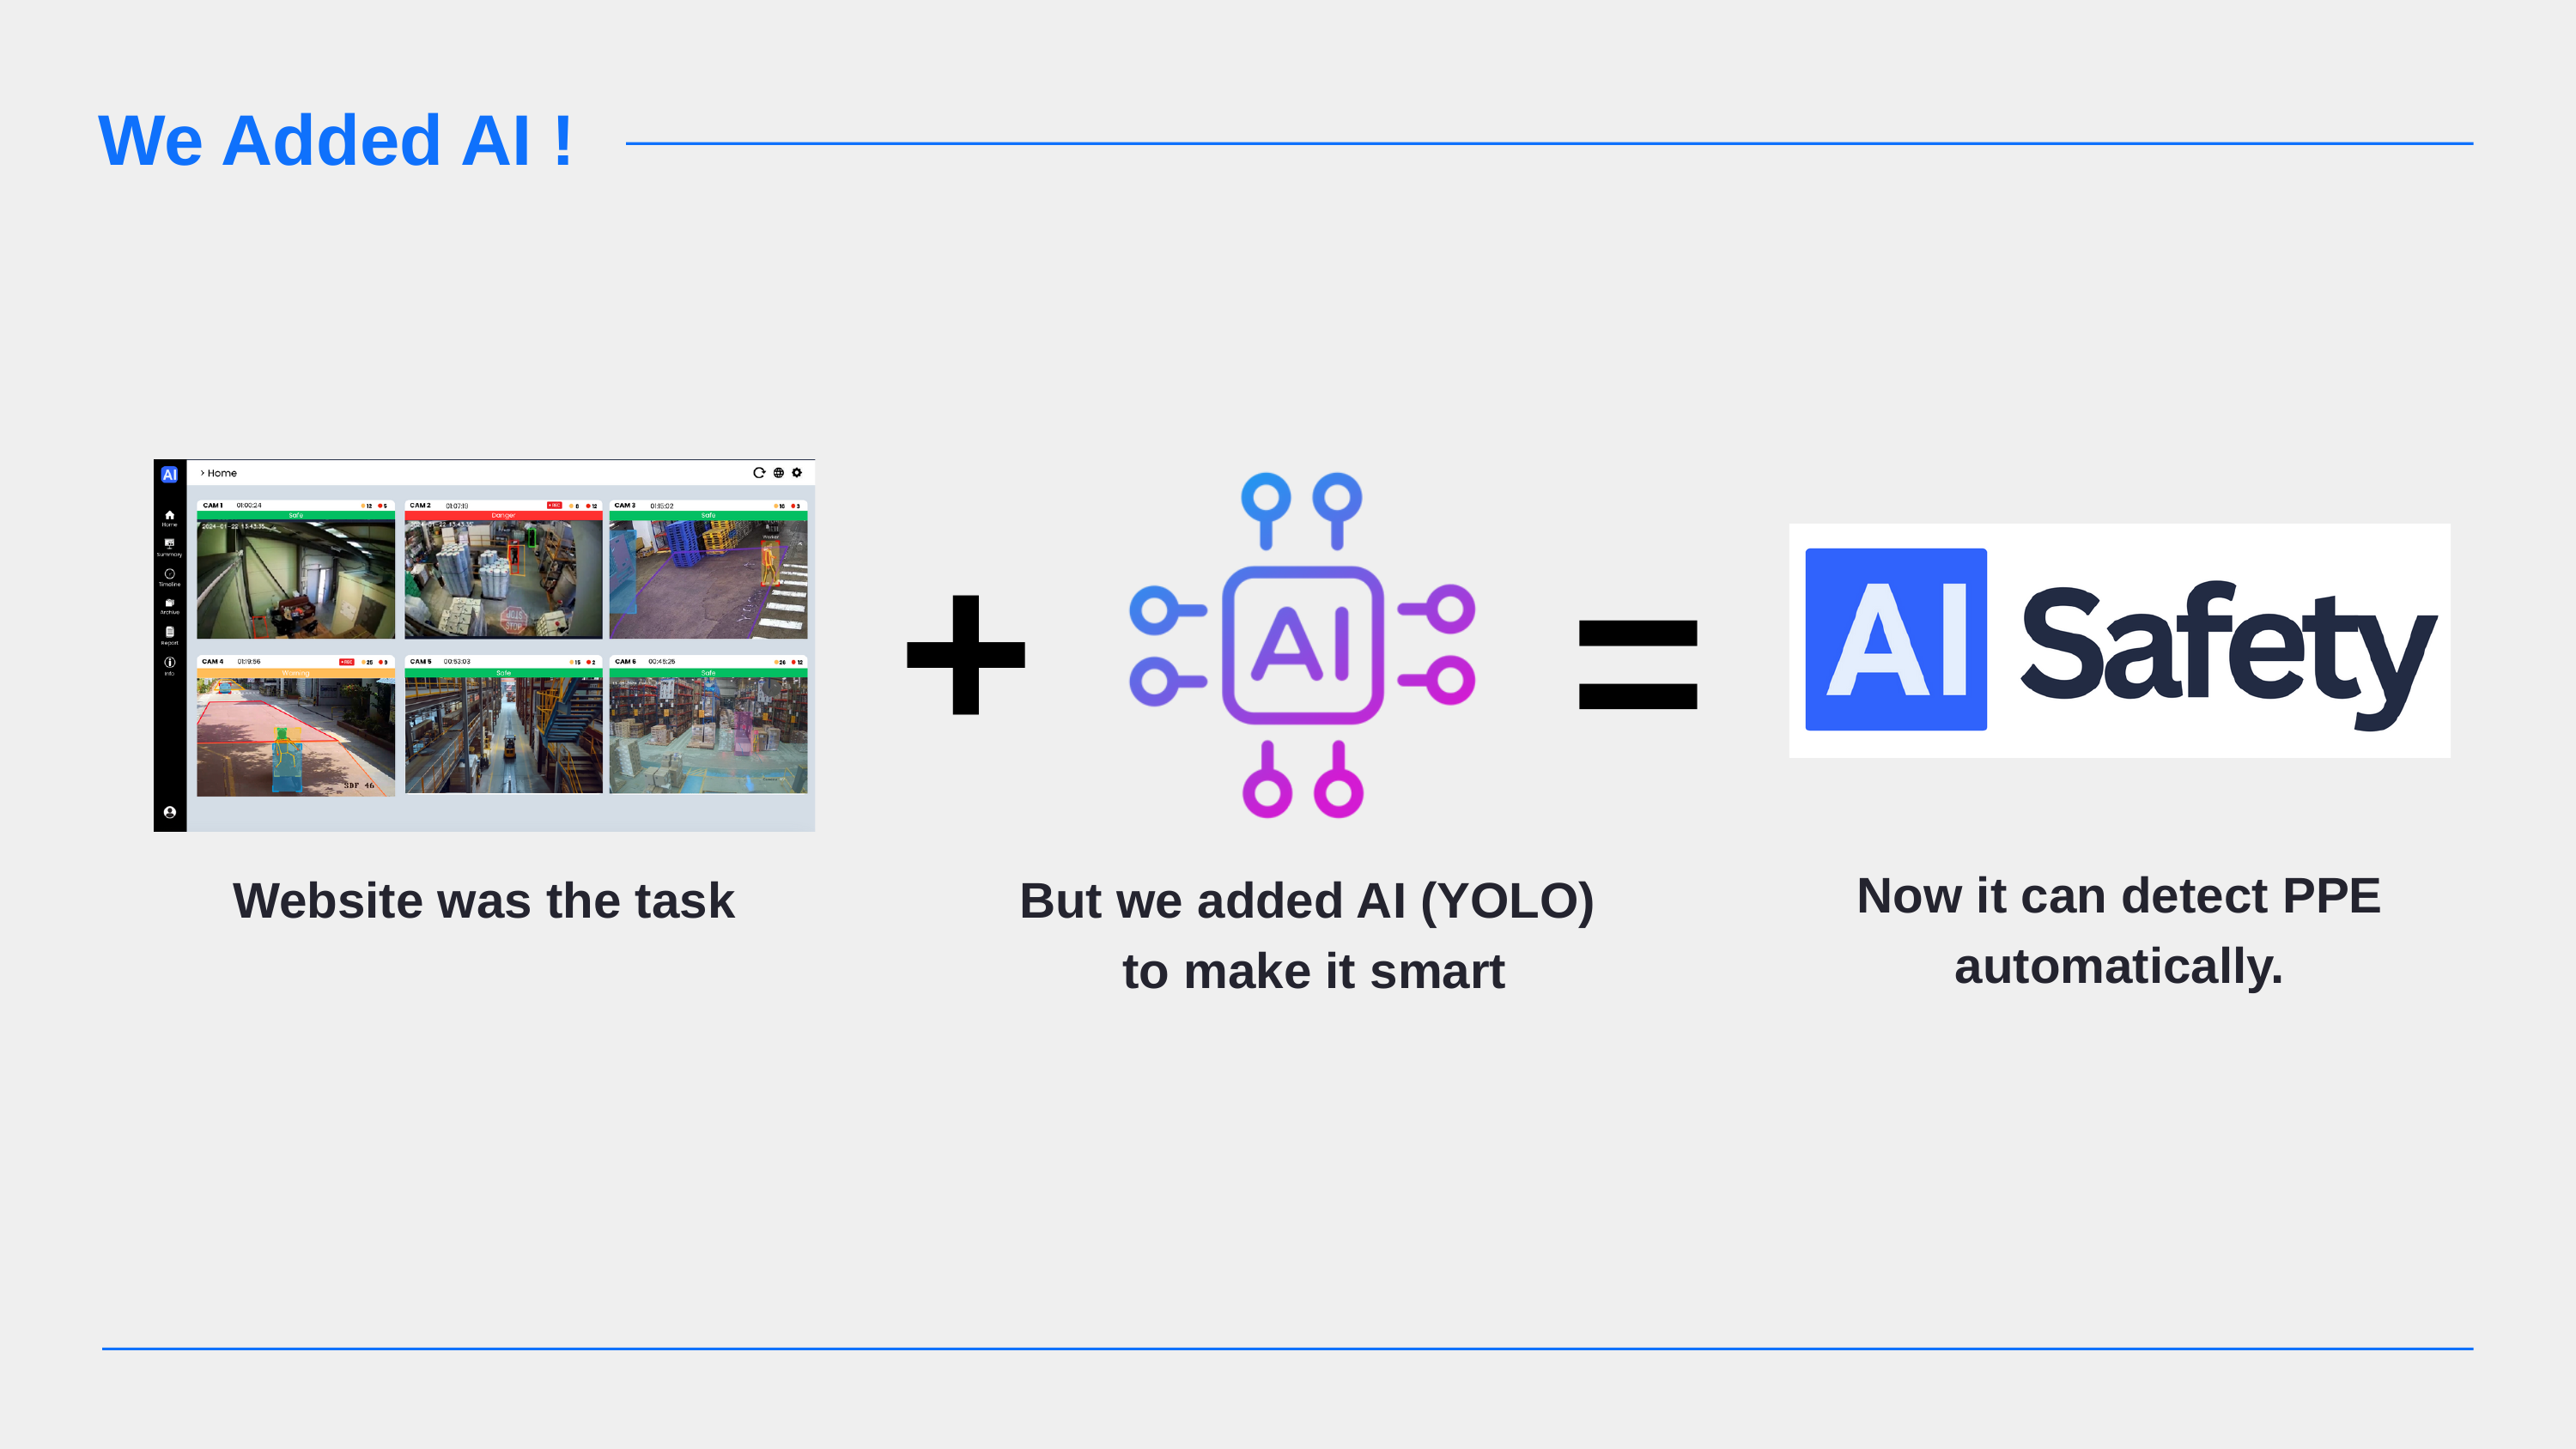

We Added AI !

+

=

Now it can detect PPE automatically.
Website was the task
But we added AI (YOLO)
to make it smart